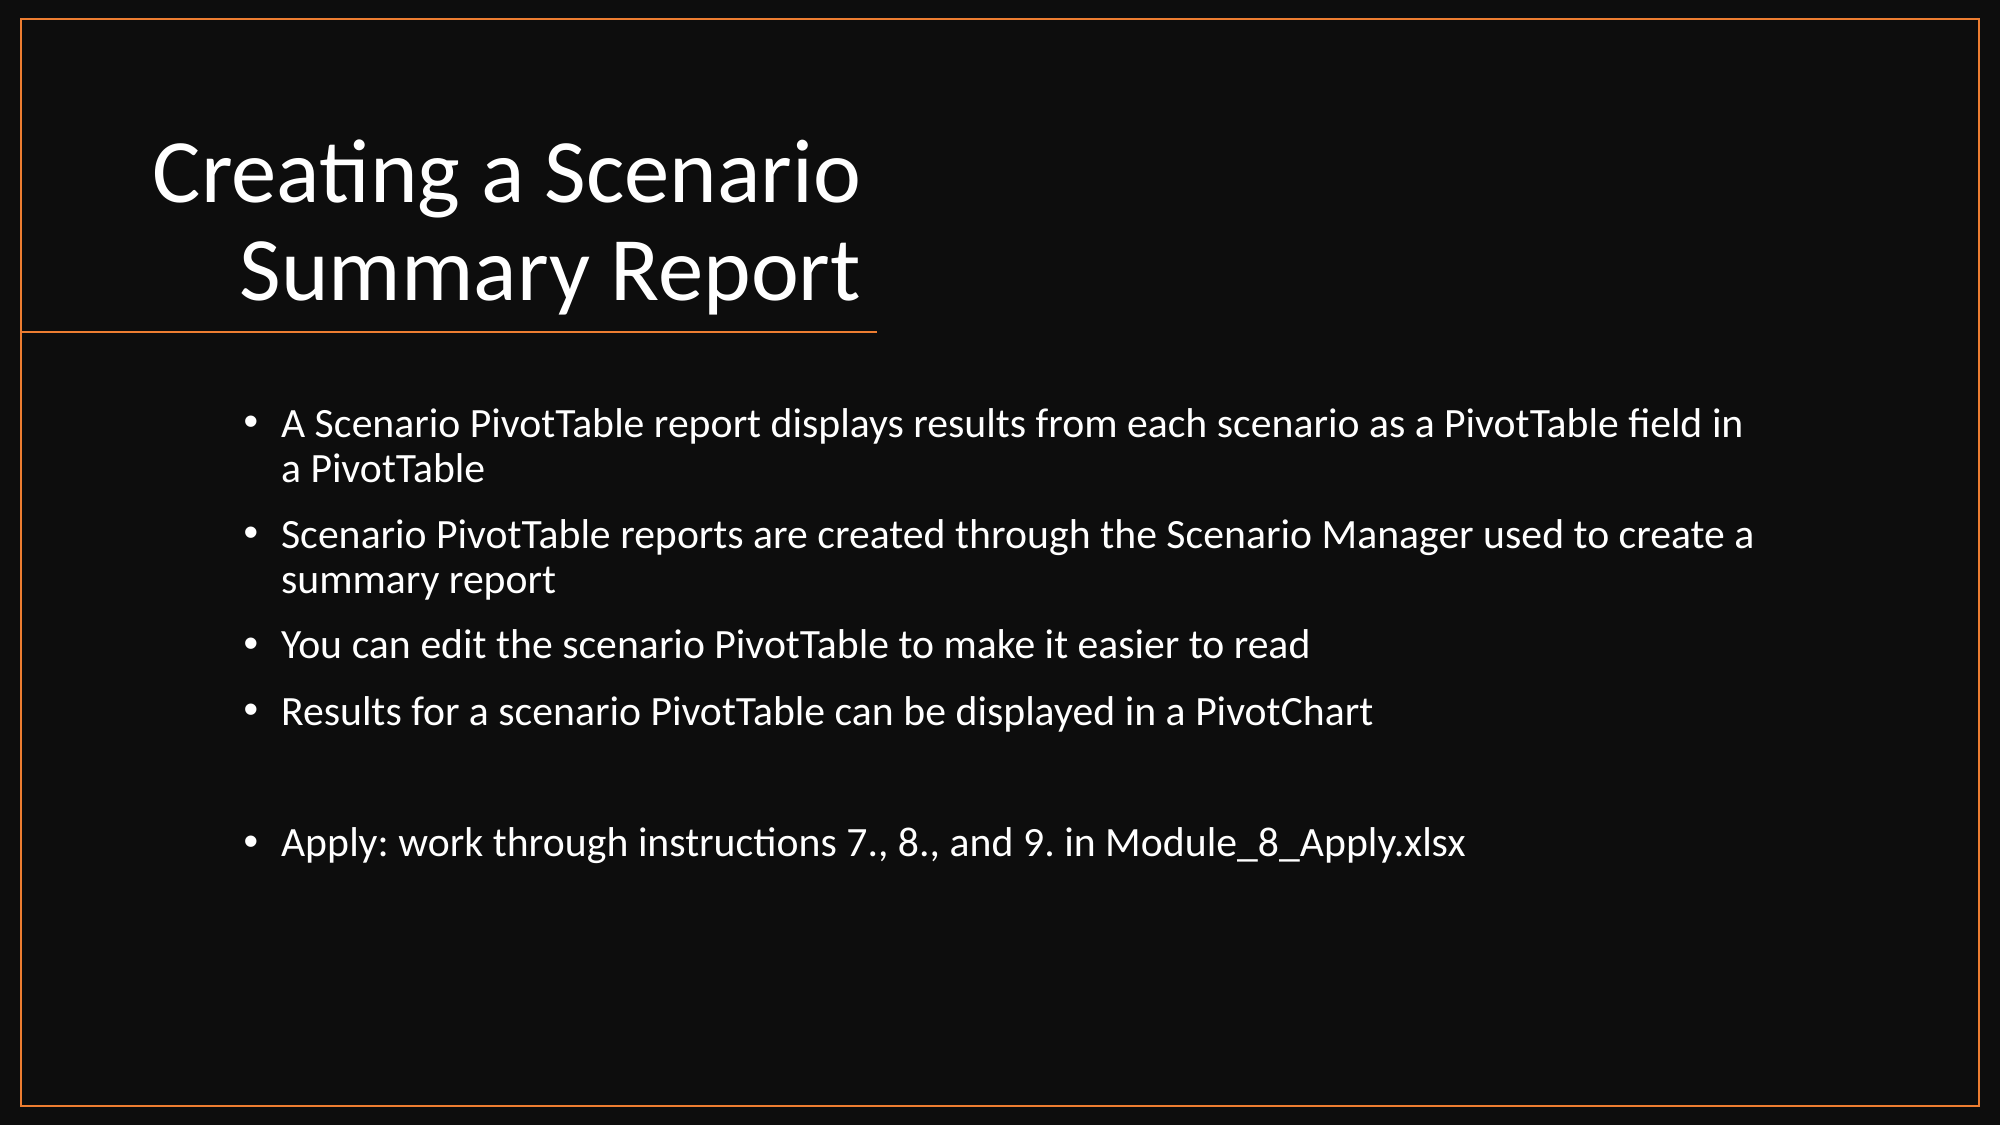

# Creating a Scenario Summary Report
A Scenario PivotTable report displays results from each scenario as a PivotTable field in a PivotTable
Scenario PivotTable reports are created through the Scenario Manager used to create a summary report
You can edit the scenario PivotTable to make it easier to read
Results for a scenario PivotTable can be displayed in a PivotChart

Apply: work through instructions 7., 8., and 9. in Module_8_Apply.xlsx